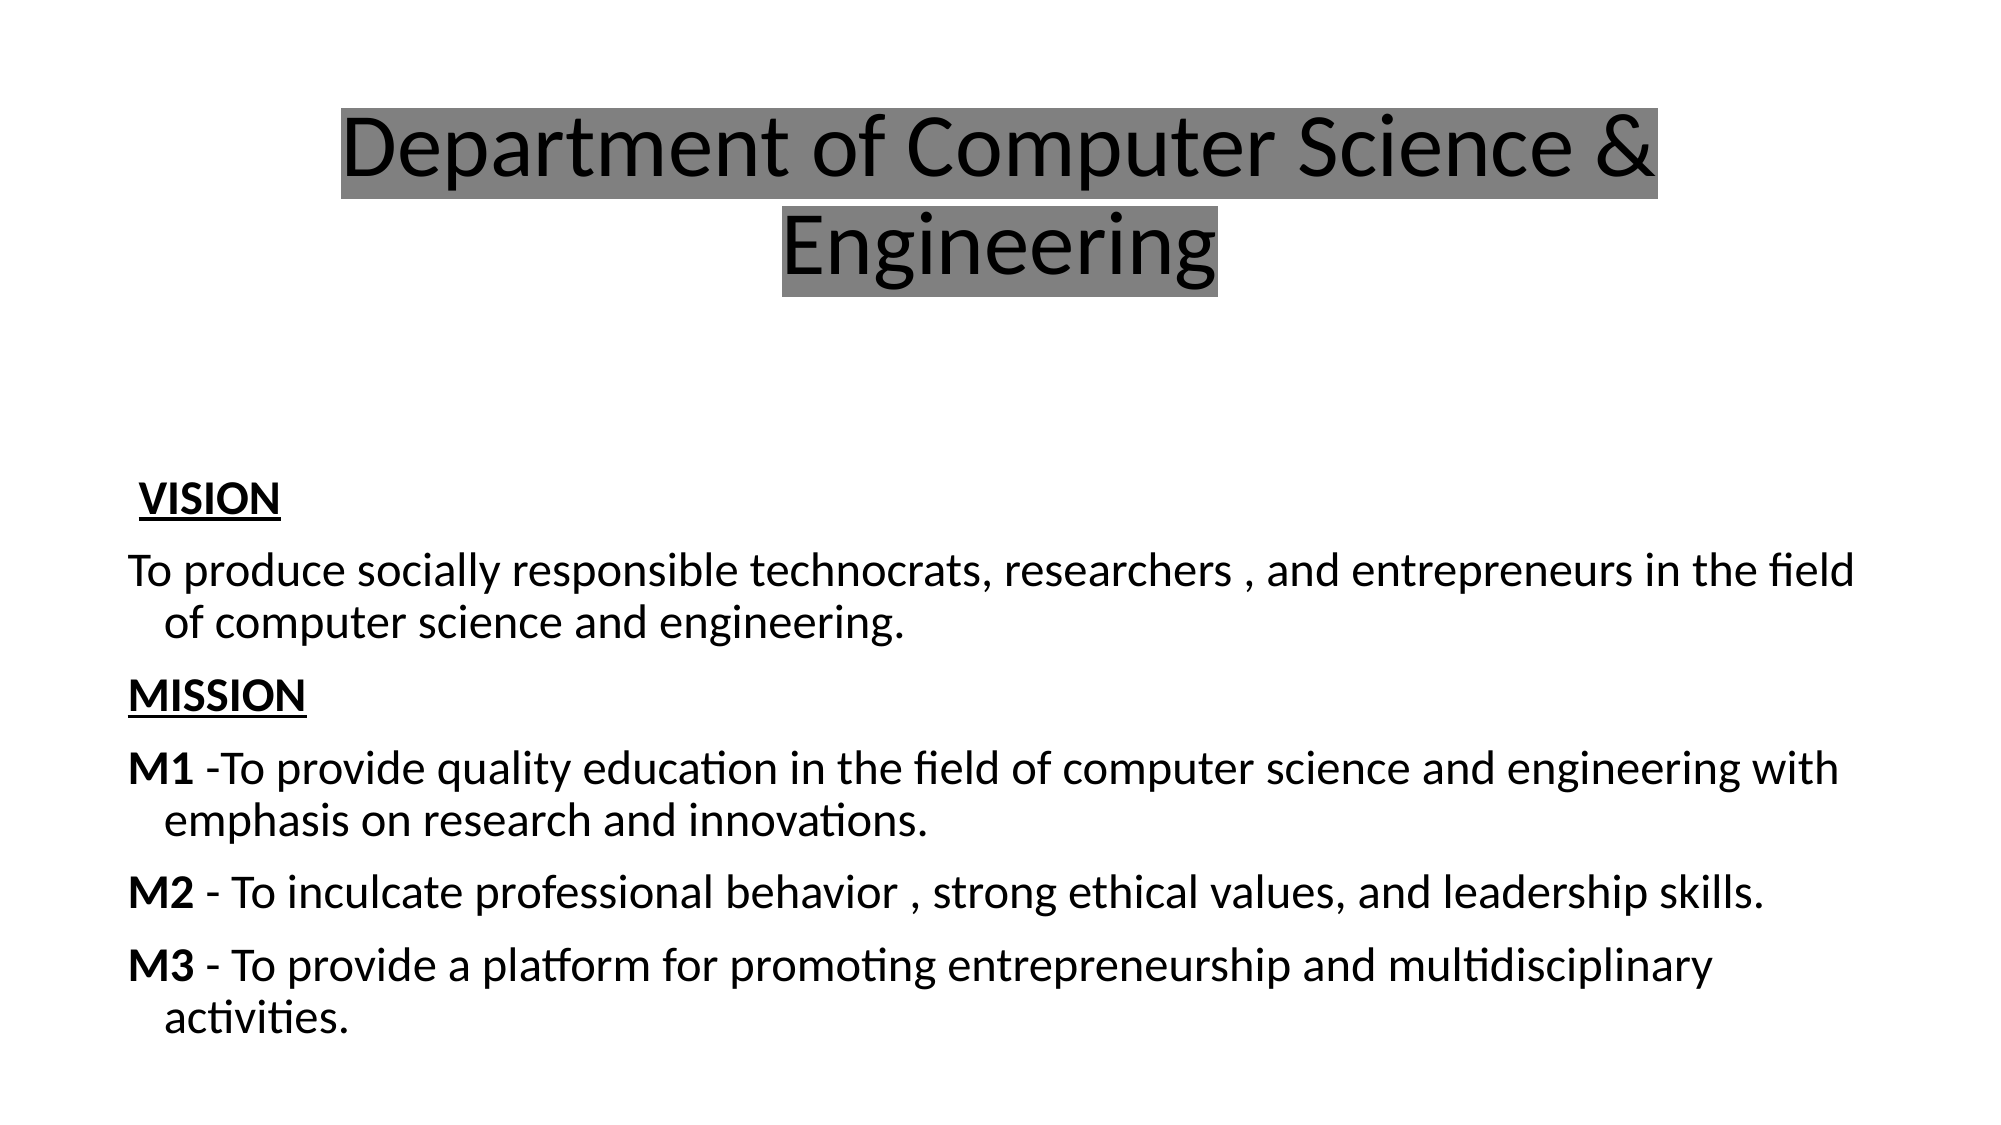

# Department of Computer Science & Engineering
 VISION
To produce socially responsible technocrats, researchers , and entrepreneurs in the field of computer science and engineering.
MISSION
M1 -To provide quality education in the field of computer science and engineering with emphasis on research and innovations.
M2 - To inculcate professional behavior , strong ethical values, and leadership skills.
M3 - To provide a platform for promoting entrepreneurship and multidisciplinary activities.